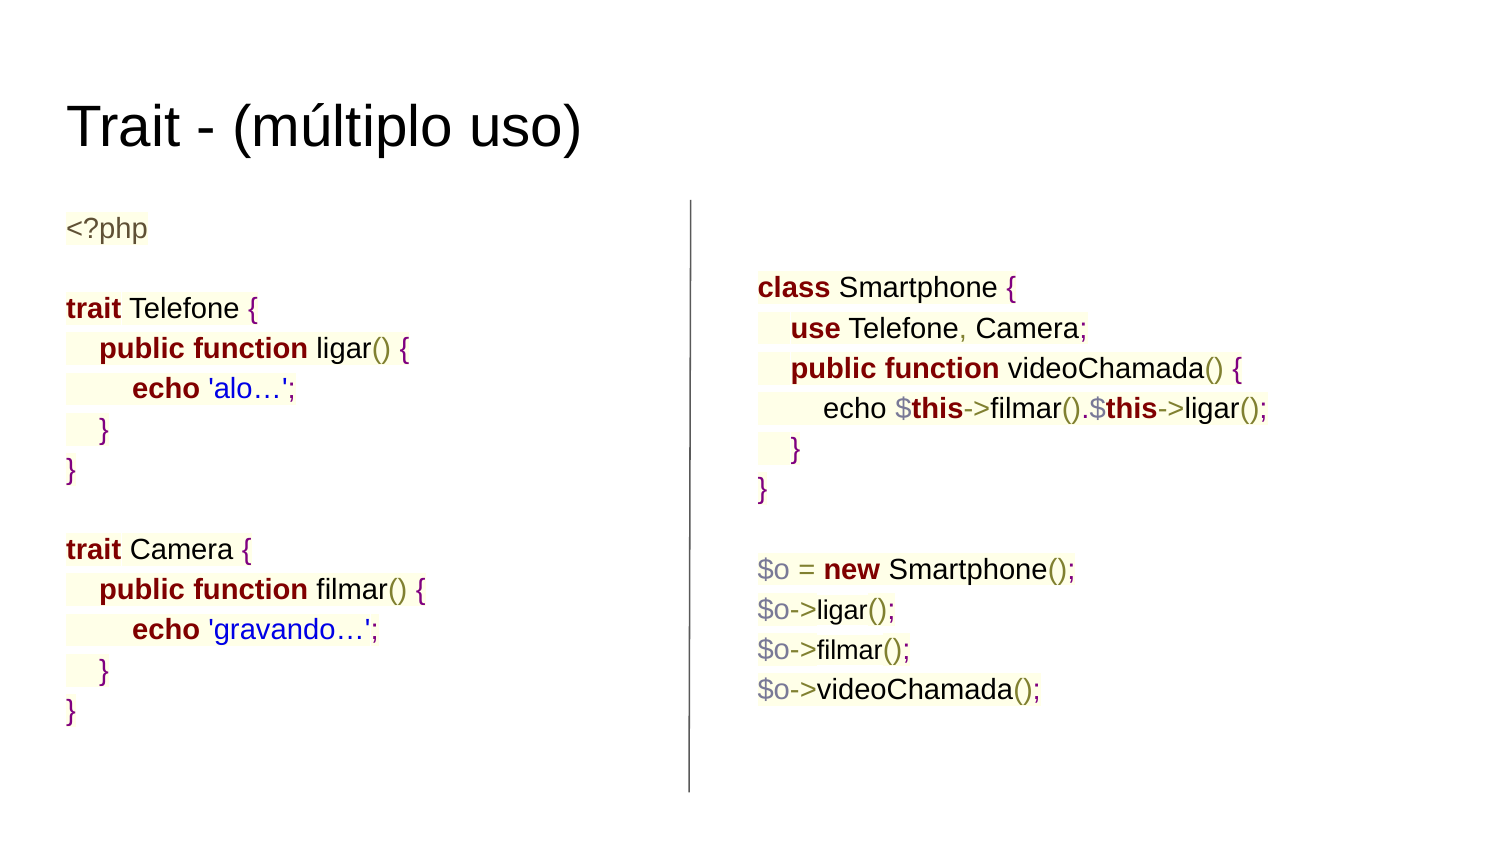

# Trait - (múltiplo uso)
<?php
trait Telefone {
    public function ligar() {
        echo 'alo…';
    }
}
trait Camera {
    public function filmar() {
        echo 'gravando…';
    }
}

class Smartphone {
    use Telefone, Camera;
    public function videoChamada() {
        echo $this->filmar().$this->ligar();
    }
}
$o = new Smartphone();
$o->ligar();
$o->filmar();
$o->videoChamada();